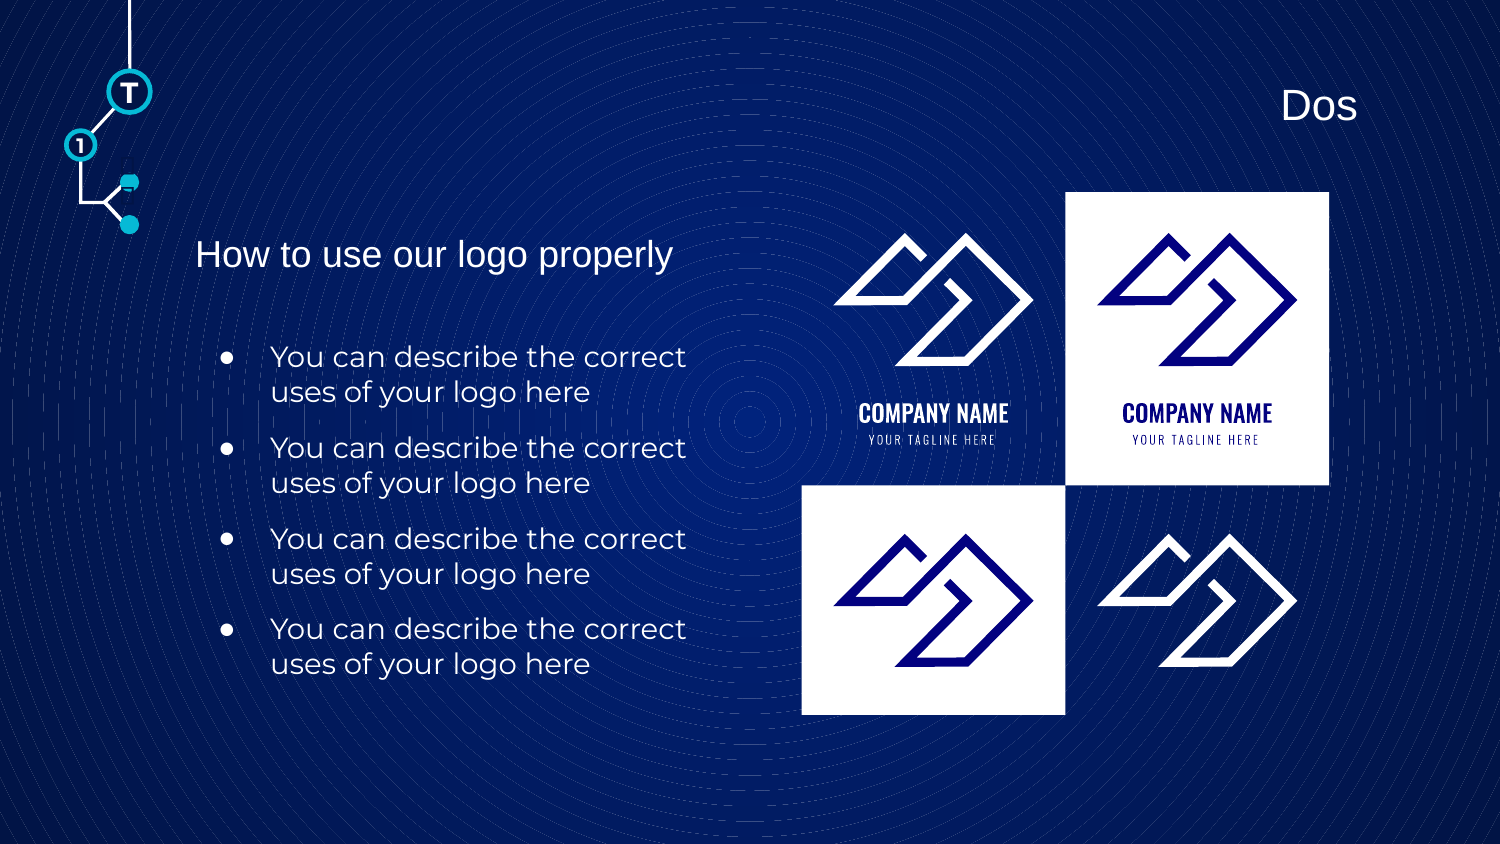

# Dos
T
How to use our logo properly
1
🠺

🠺

You can describe the correct uses of your logo here
You can describe the correct uses of your logo here
You can describe the correct uses of your logo here
You can describe the correct uses of your logo here